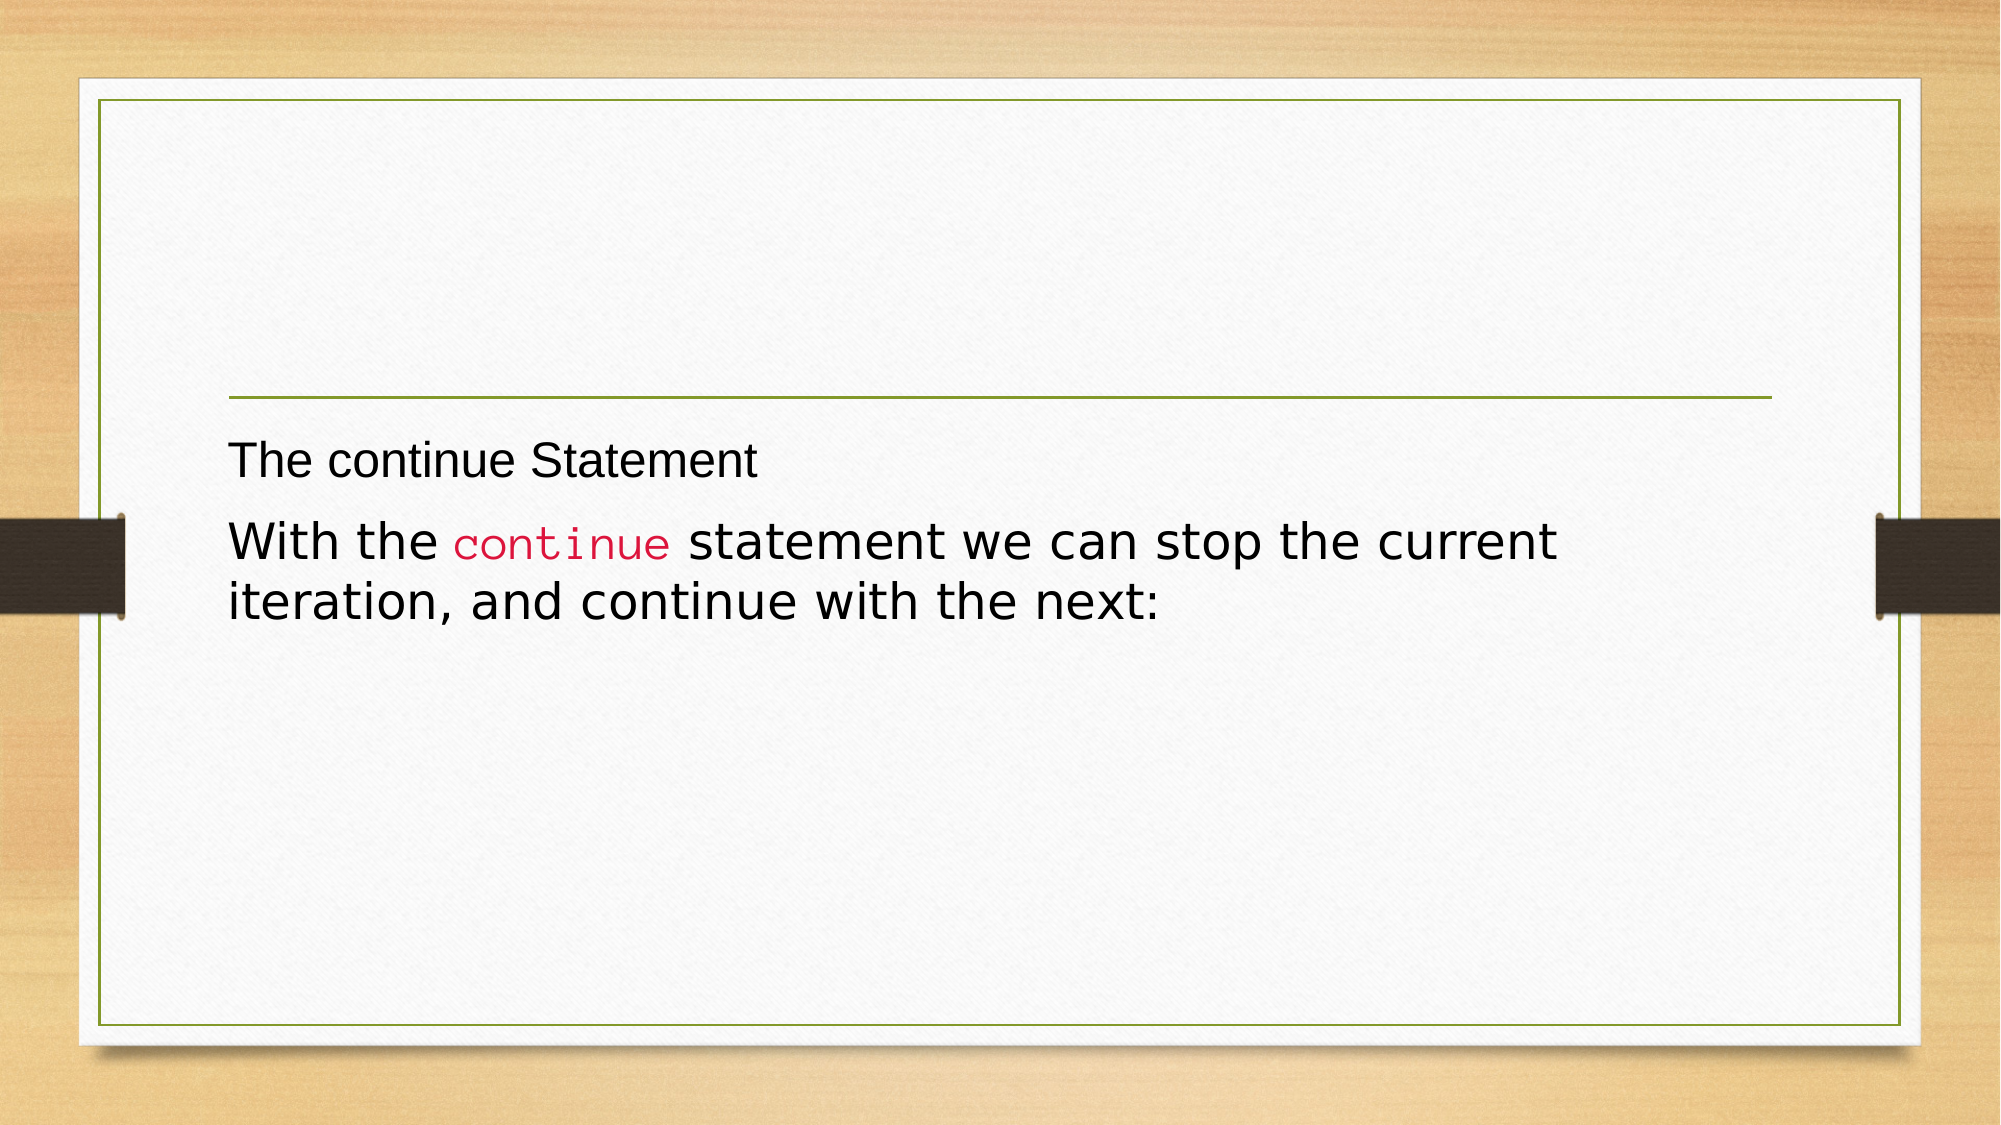

#
The continue Statement
With the continue statement we can stop the current iteration, and continue with the next: